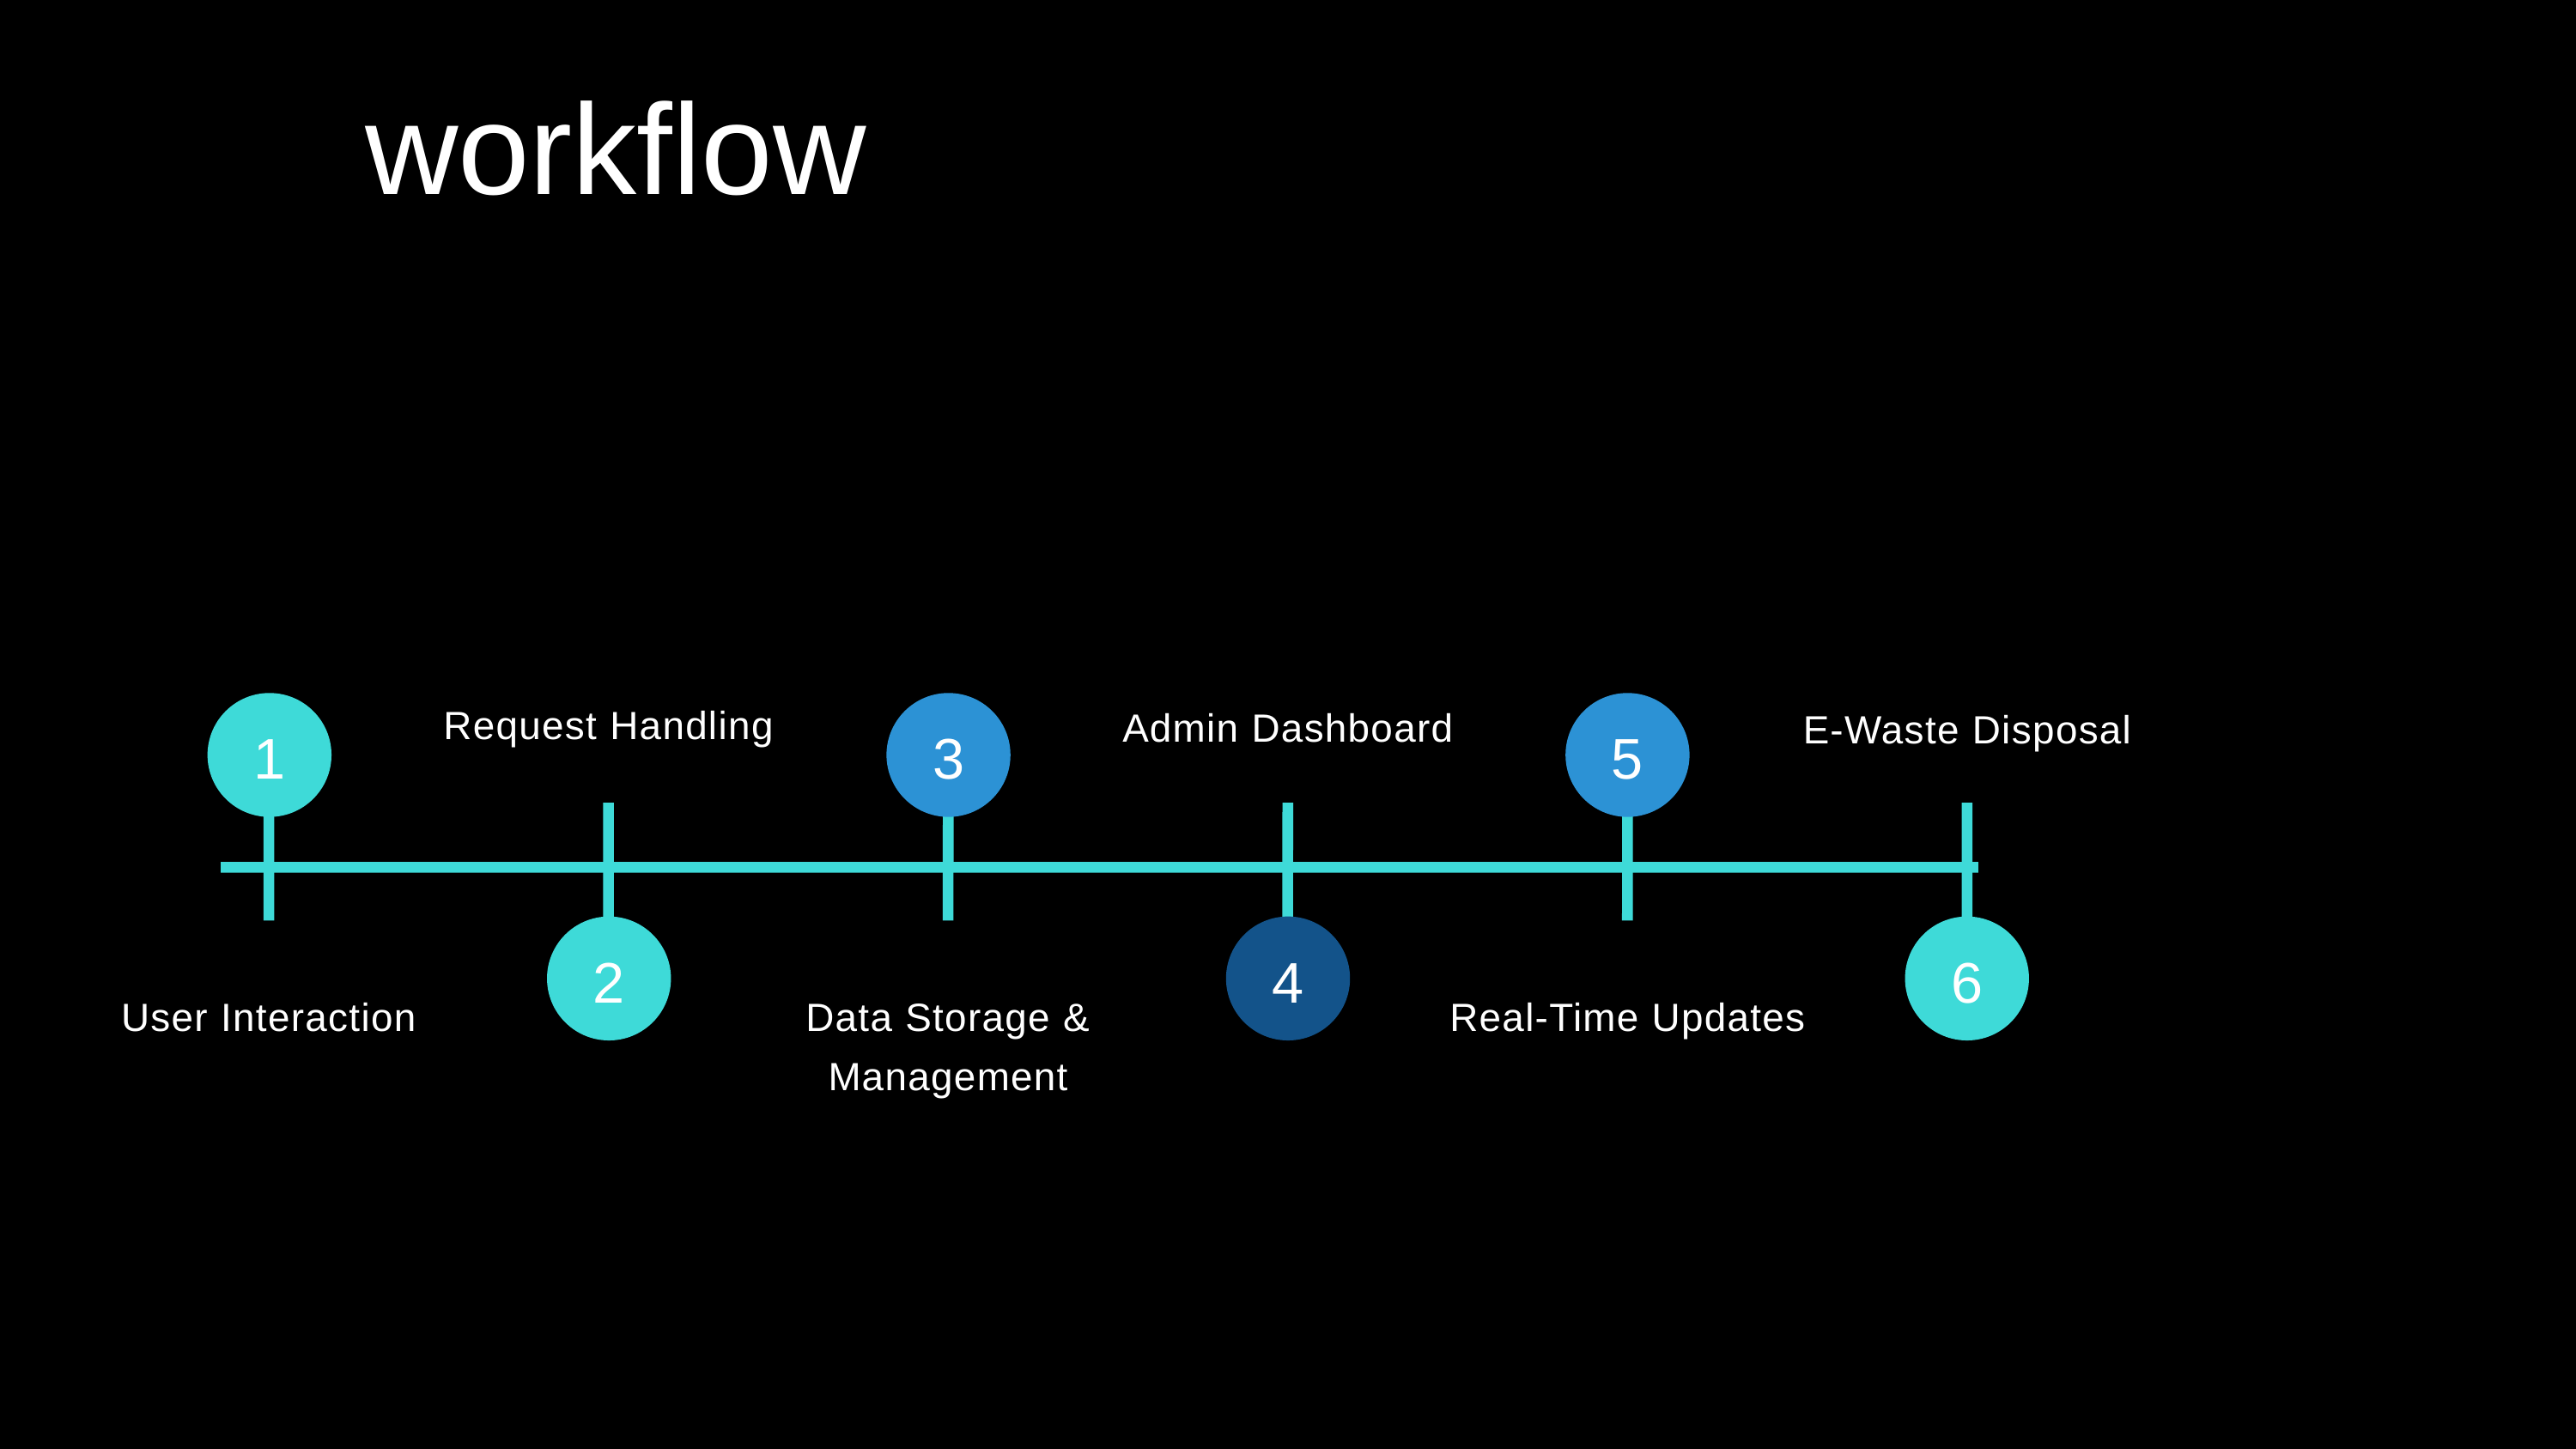

workflow
Request Handling
Admin Dashboard
E-Waste Disposal

1

3

5

2

4

6
User Interaction
Data Storage & Management
Real-Time Updates